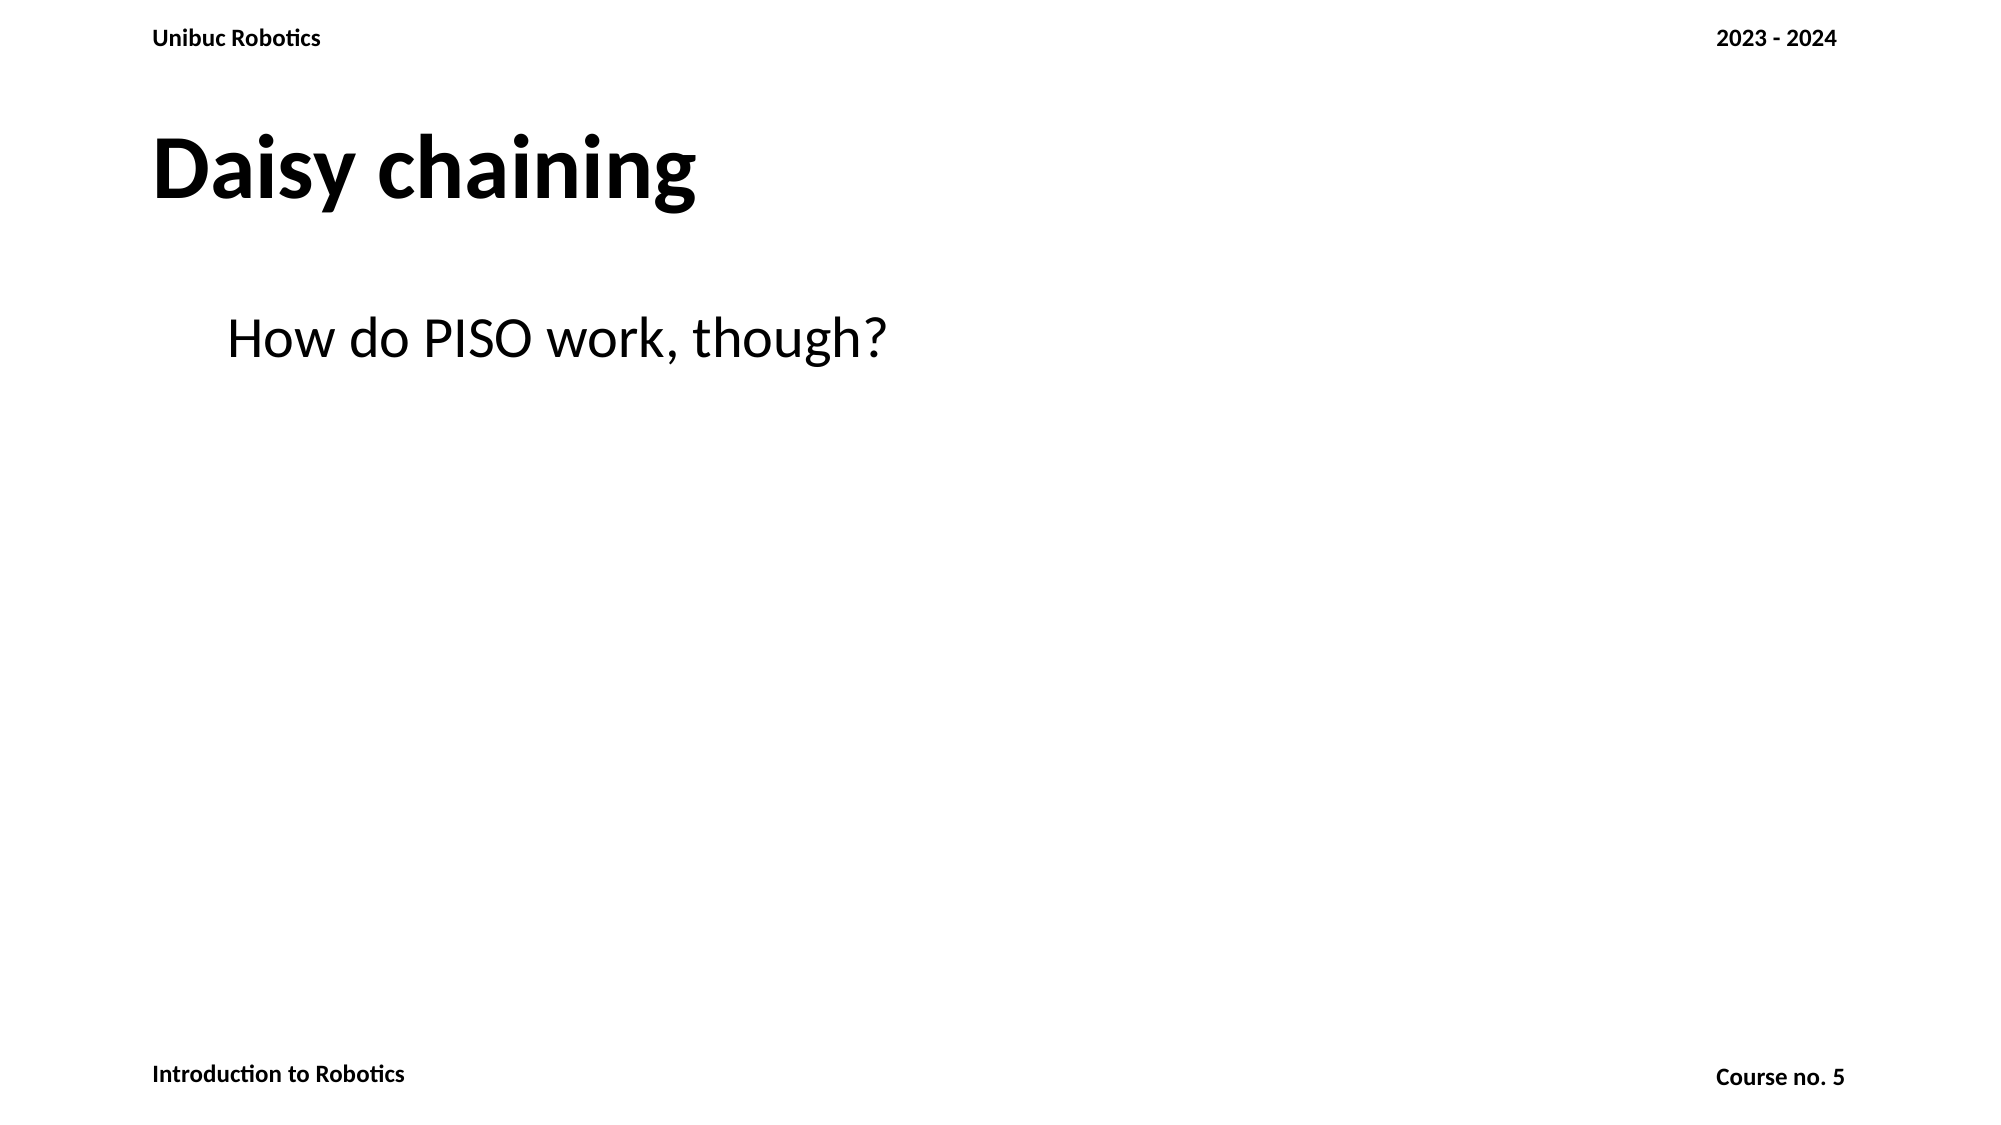

# Daisy chaining
How do PISO work, though?